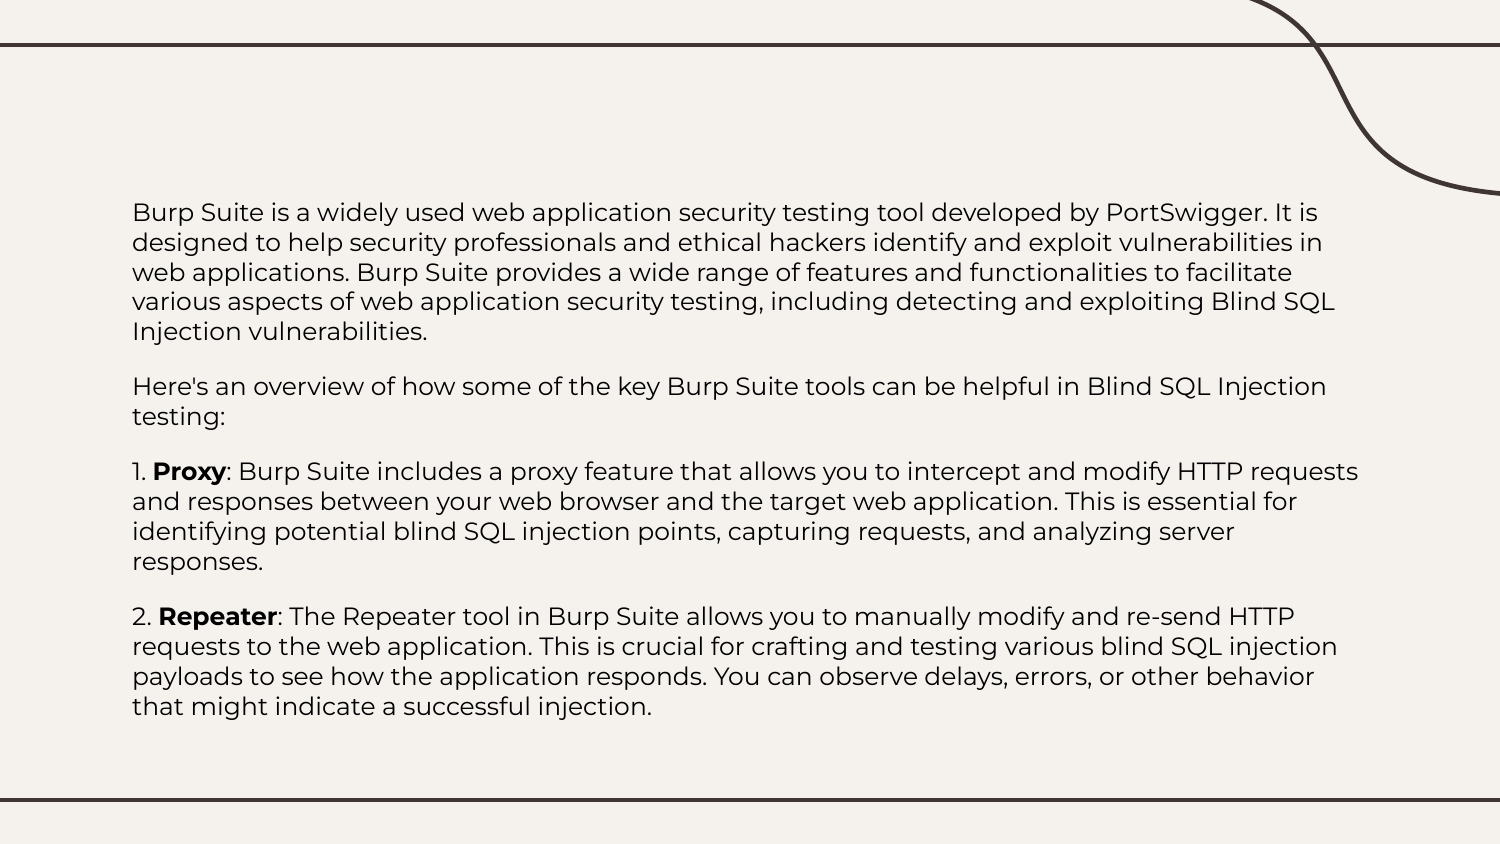

Burp Suite is a widely used web application security testing tool developed by PortSwigger. It is designed to help security professionals and ethical hackers identify and exploit vulnerabilities in web applications. Burp Suite provides a wide range of features and functionalities to facilitate various aspects of web application security testing, including detecting and exploiting Blind SQL Injection vulnerabilities.
Here's an overview of how some of the key Burp Suite tools can be helpful in Blind SQL Injection testing:
1. Proxy: Burp Suite includes a proxy feature that allows you to intercept and modify HTTP requests and responses between your web browser and the target web application. This is essential for identifying potential blind SQL injection points, capturing requests, and analyzing server responses.
2. Repeater: The Repeater tool in Burp Suite allows you to manually modify and re-send HTTP requests to the web application. This is crucial for crafting and testing various blind SQL injection payloads to see how the application responds. You can observe delays, errors, or other behavior that might indicate a successful injection.